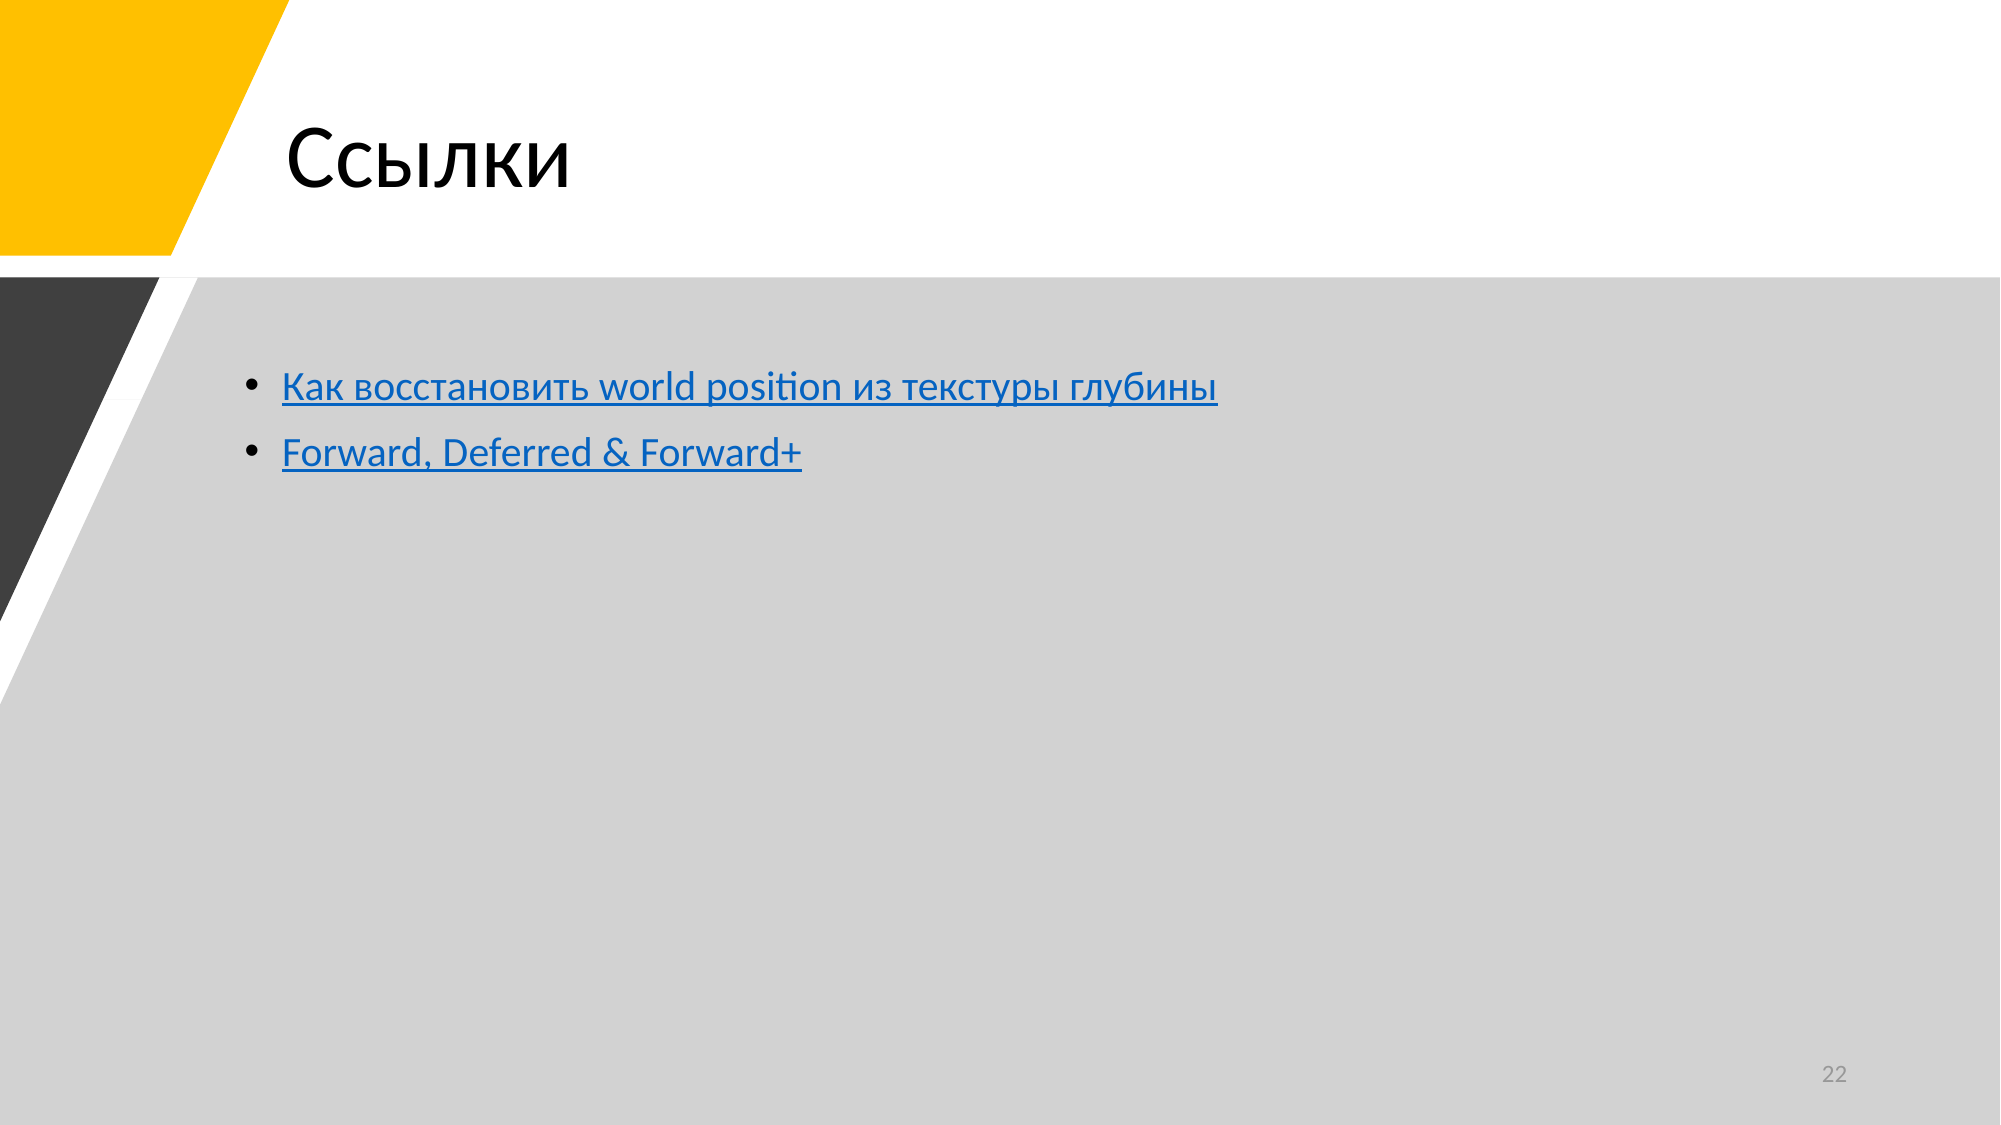

# Ссылки

Как восстановить world position из текстуры глубины
Forward, Deferred & Forward+
22